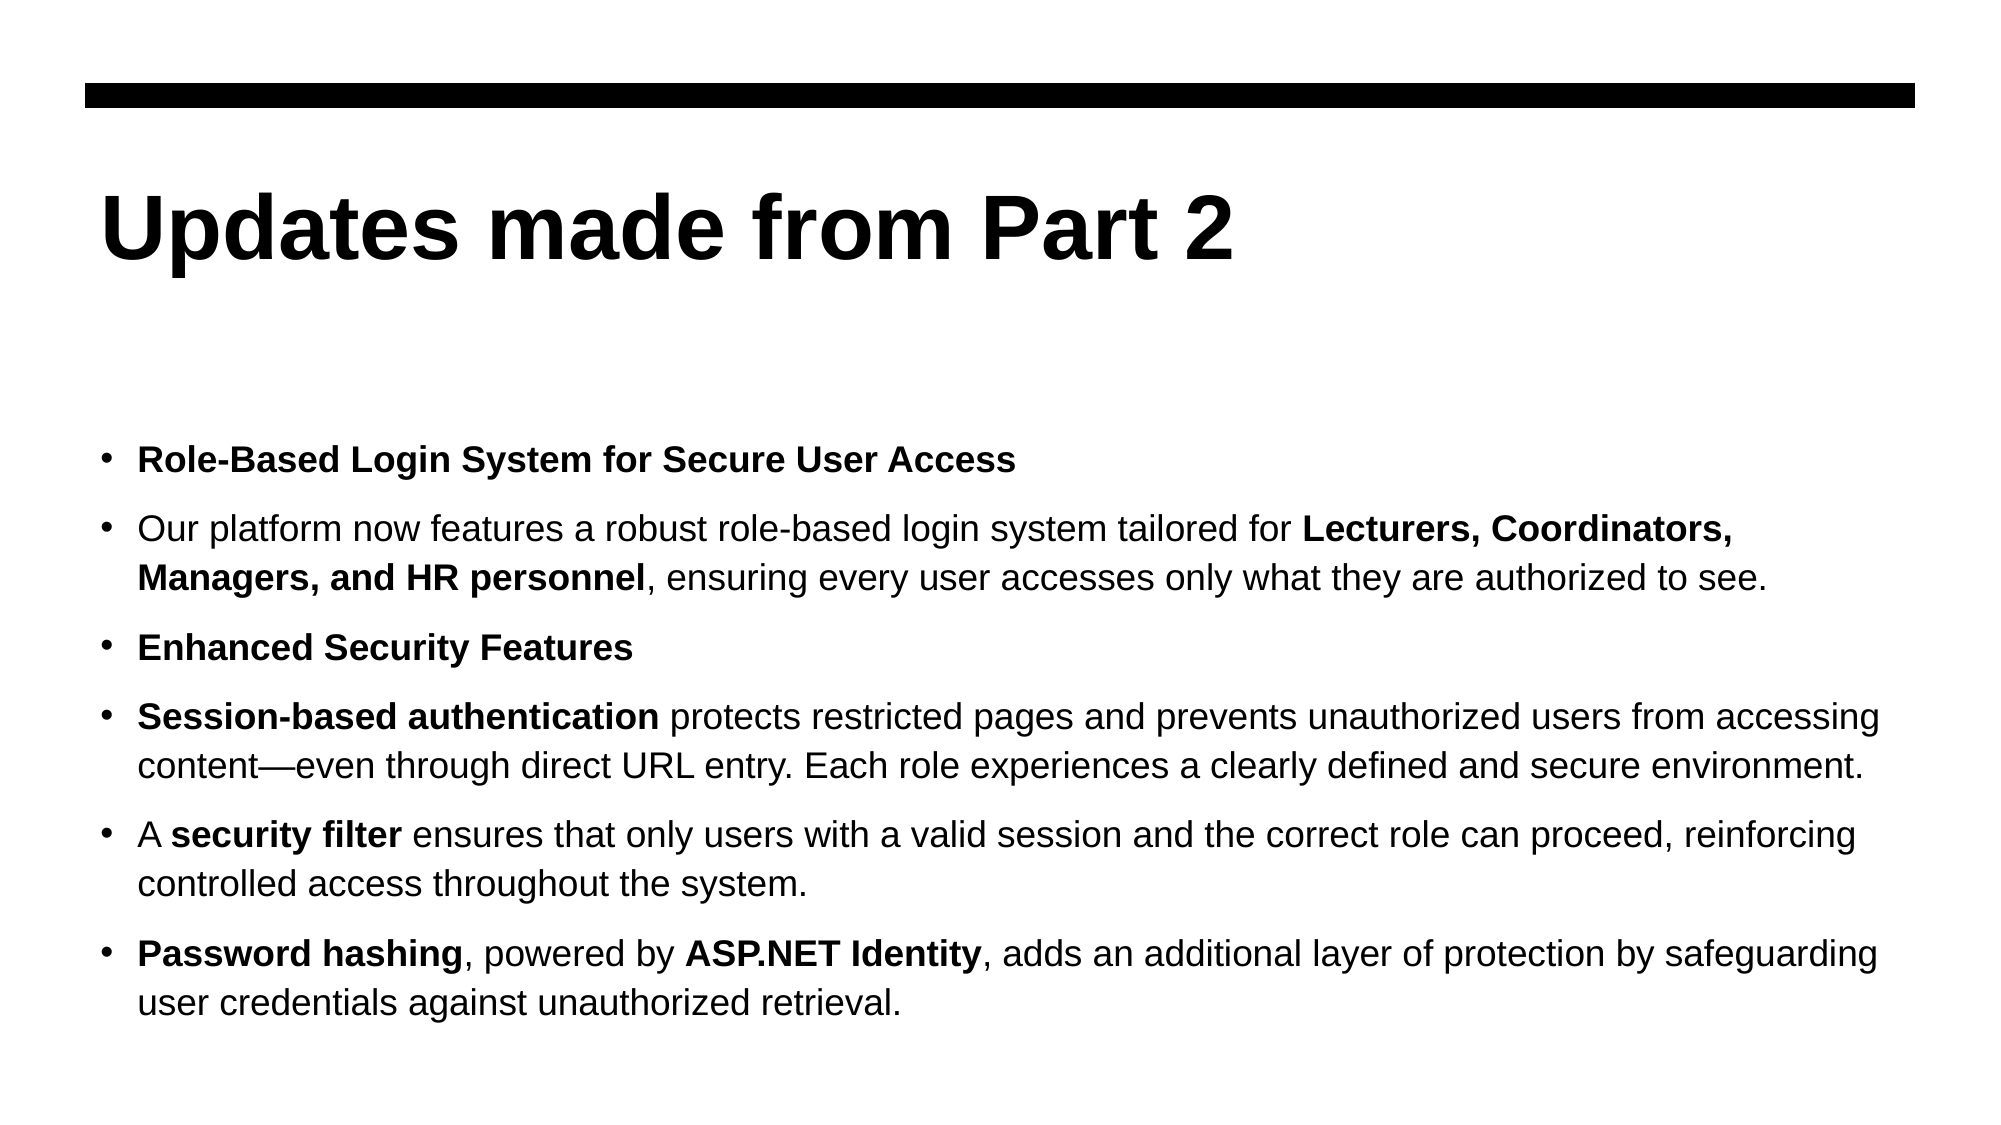

# Updates made from Part 2
Role-Based Login System for Secure User Access
Our platform now features a robust role-based login system tailored for Lecturers, Coordinators, Managers, and HR personnel, ensuring every user accesses only what they are authorized to see.
Enhanced Security Features
Session-based authentication protects restricted pages and prevents unauthorized users from accessing content—even through direct URL entry. Each role experiences a clearly defined and secure environment.
A security filter ensures that only users with a valid session and the correct role can proceed, reinforcing controlled access throughout the system.
Password hashing, powered by ASP.NET Identity, adds an additional layer of protection by safeguarding user credentials against unauthorized retrieval.